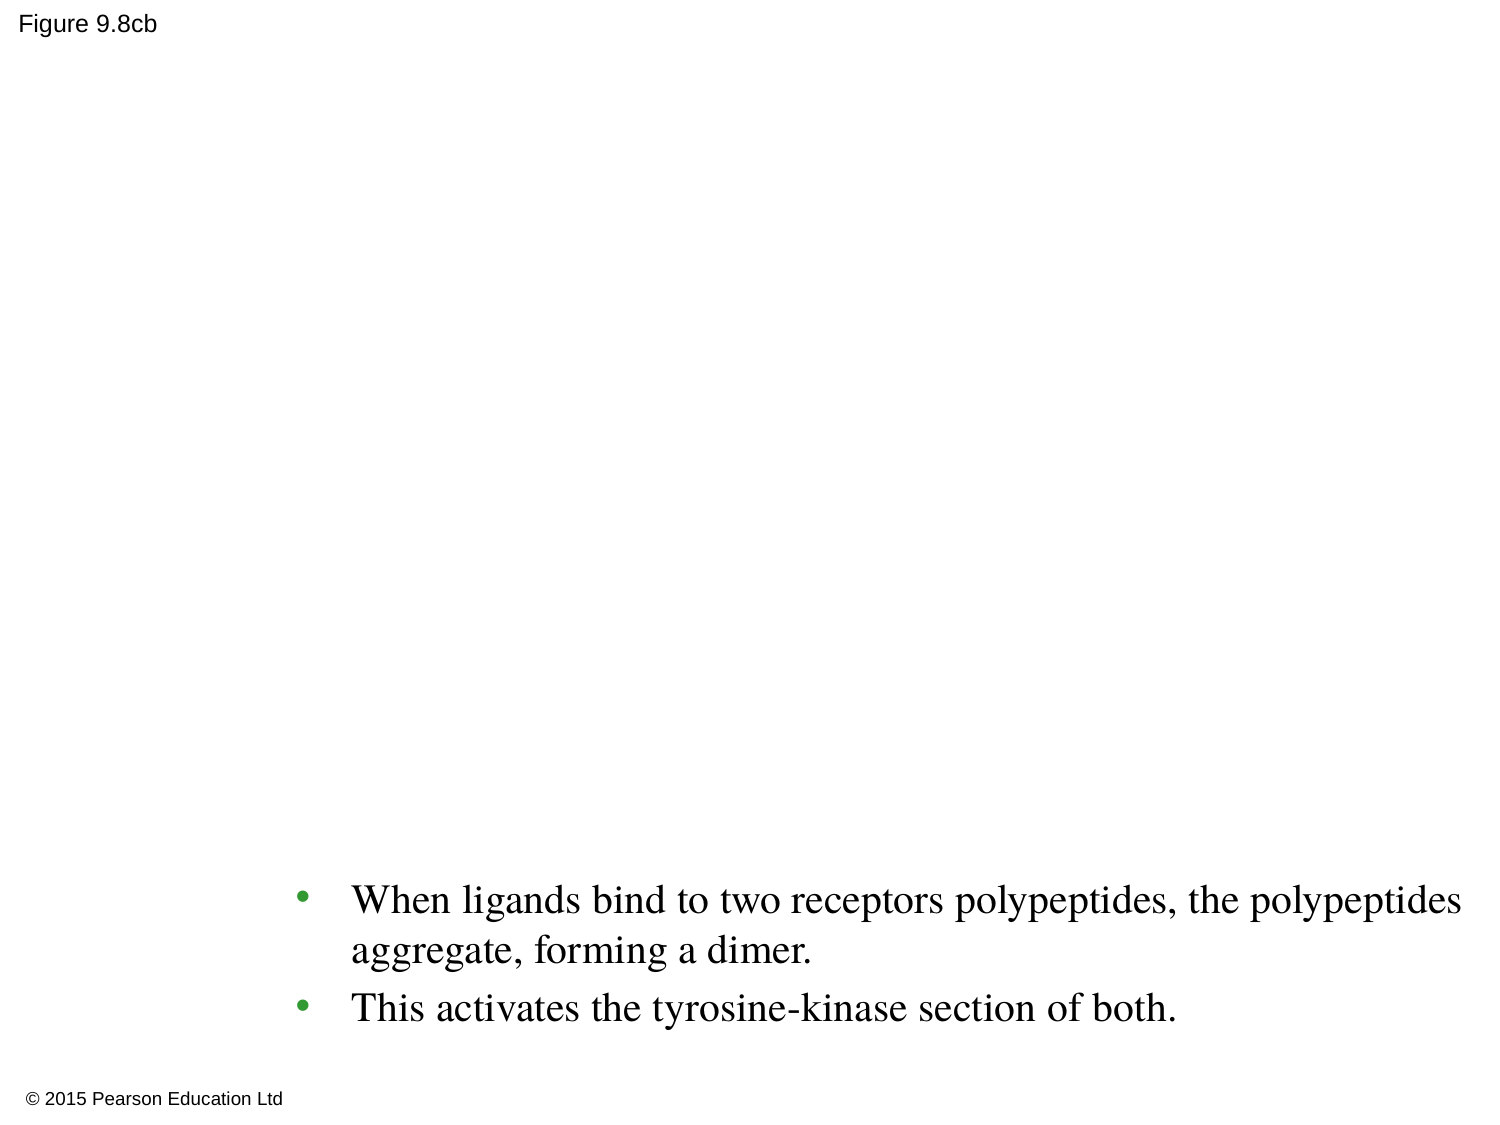

# Figure 9.8cb
Tyr
Tyr
Tyr
Tyr
Tyr
Tyr
Tyr
Tyr
Tyr
Tyr
Tyr
Tyr
When ligands bind to two receptors polypeptides, the polypeptides aggregate, forming a dimer.
This activates the tyrosine-kinase section of both.